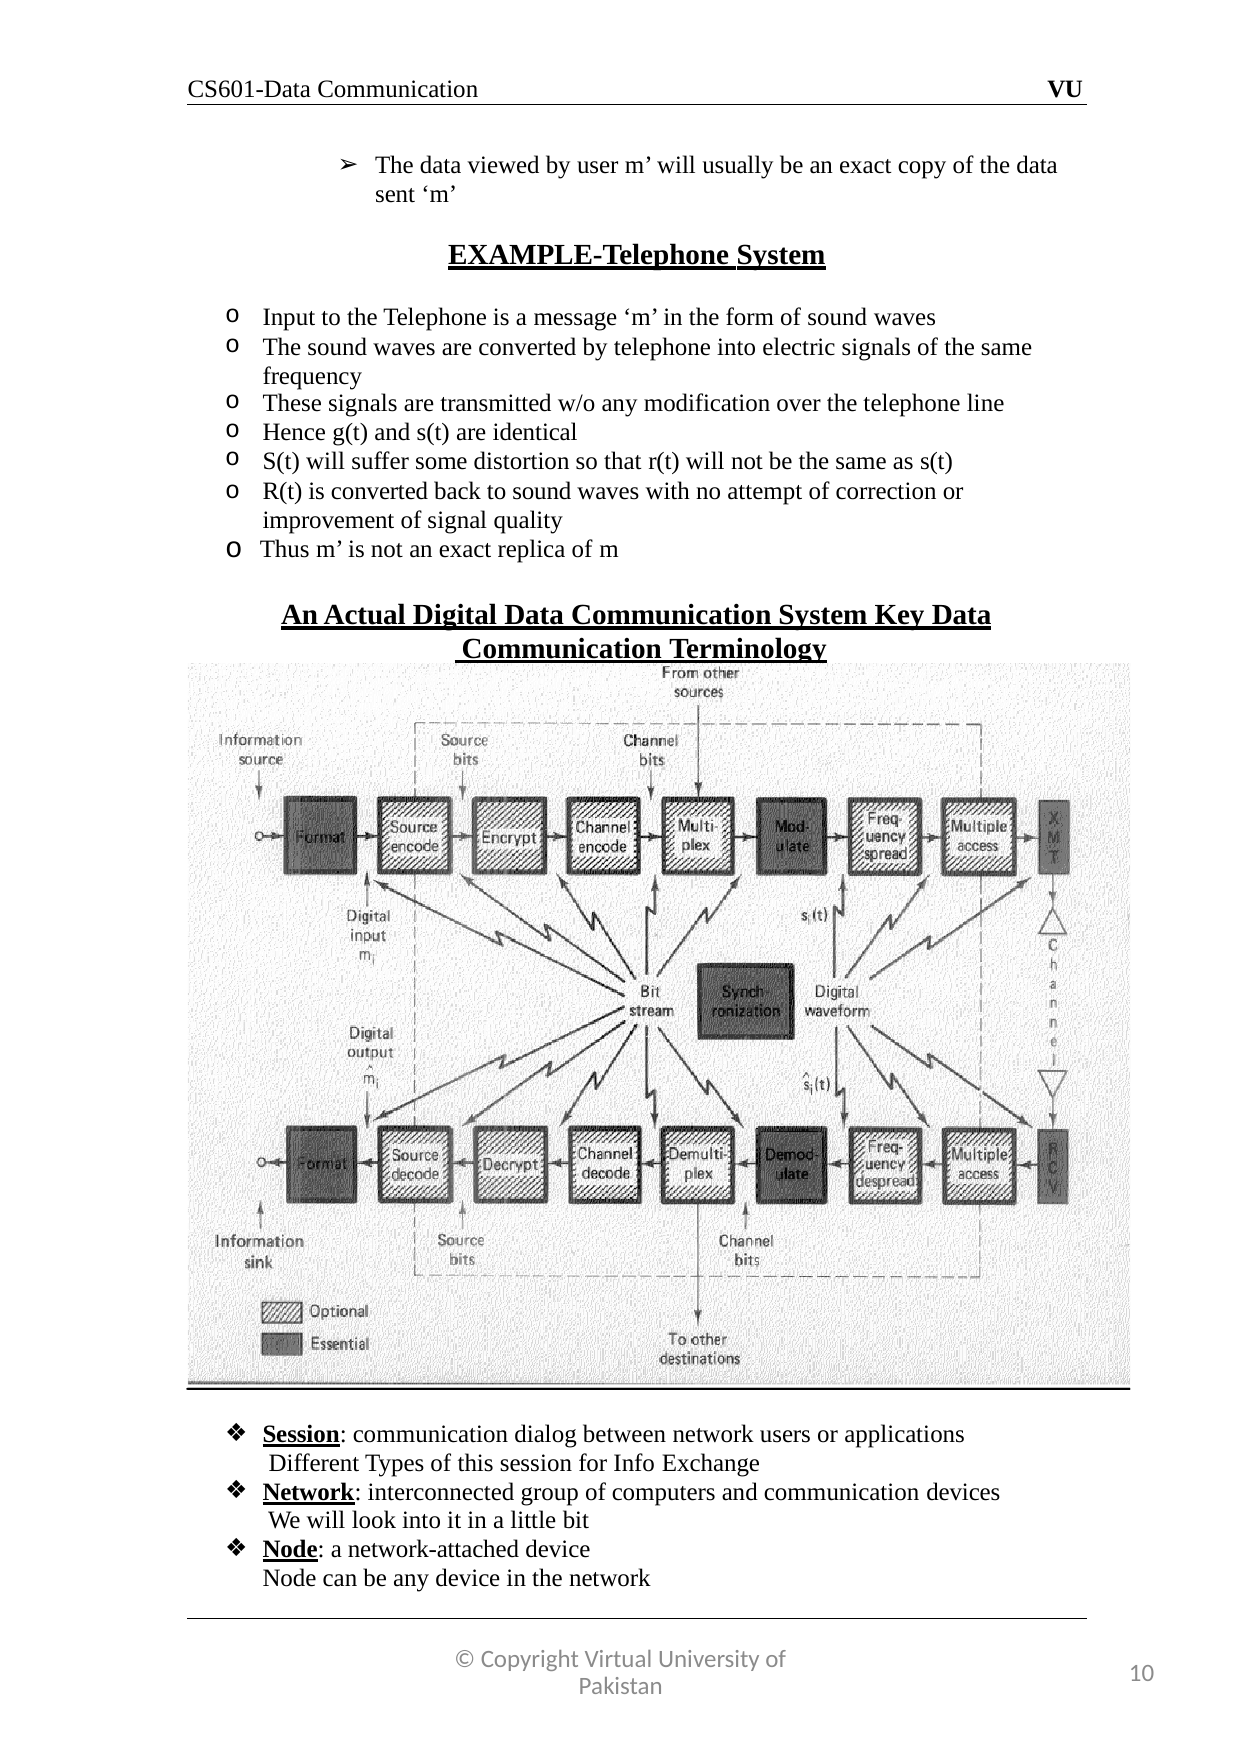

CS601-Data Communication
VU

The data viewed by user m’ will usually be an exact copy of the data  sent ‘m’

EXAMPLE-Telephone System
Input to the Telephone is a message ‘m’ in the form of sound waves
The sound waves are converted by telephone into electric signals of the same  frequency
These signals are transmitted w/o any modification over the telephone line
Hence g(t) and s(t) are identical
S(t) will suffer some distortion so that r(t) will not be the same as s(t)
o
R(t) is converted back to sound waves with no attempt of correction or  improvement of signal quality
o Thus m’ is not an exact replica of m
An Actual Digital Data Communication System Key Data  Communication Terminology

Session: communication dialog between network users or applications  Different Types of this session for Info Exchange
Network: interconnected group of computers and communication devices  We will look into it in a little bit
Node: a network-attached device  Node can be any device in the network

© Copyright Virtual University of Pakistan
10